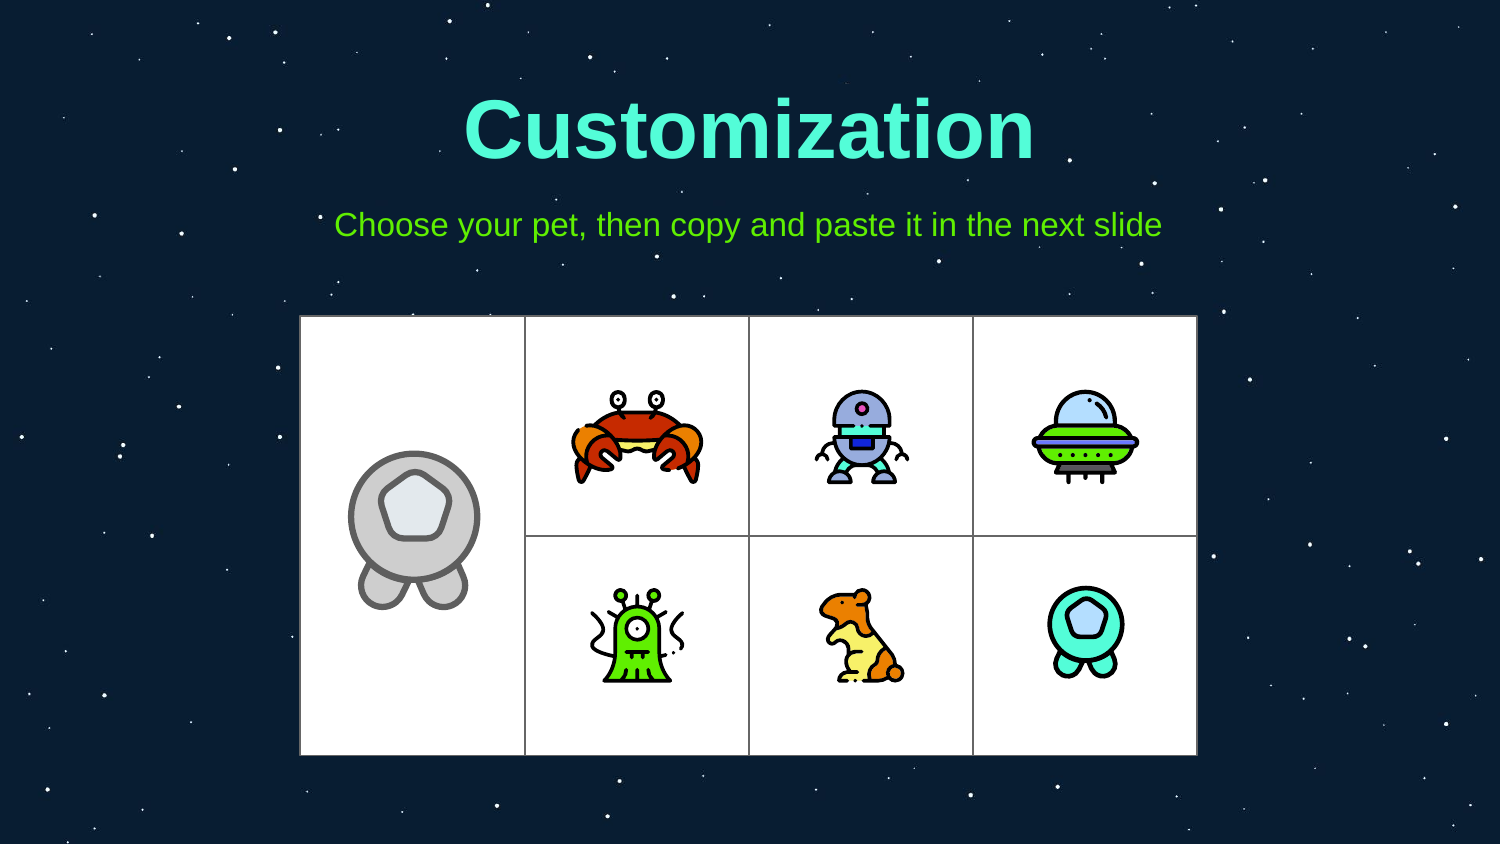

# Customization
Choose your pet, then copy and paste it in the next slide